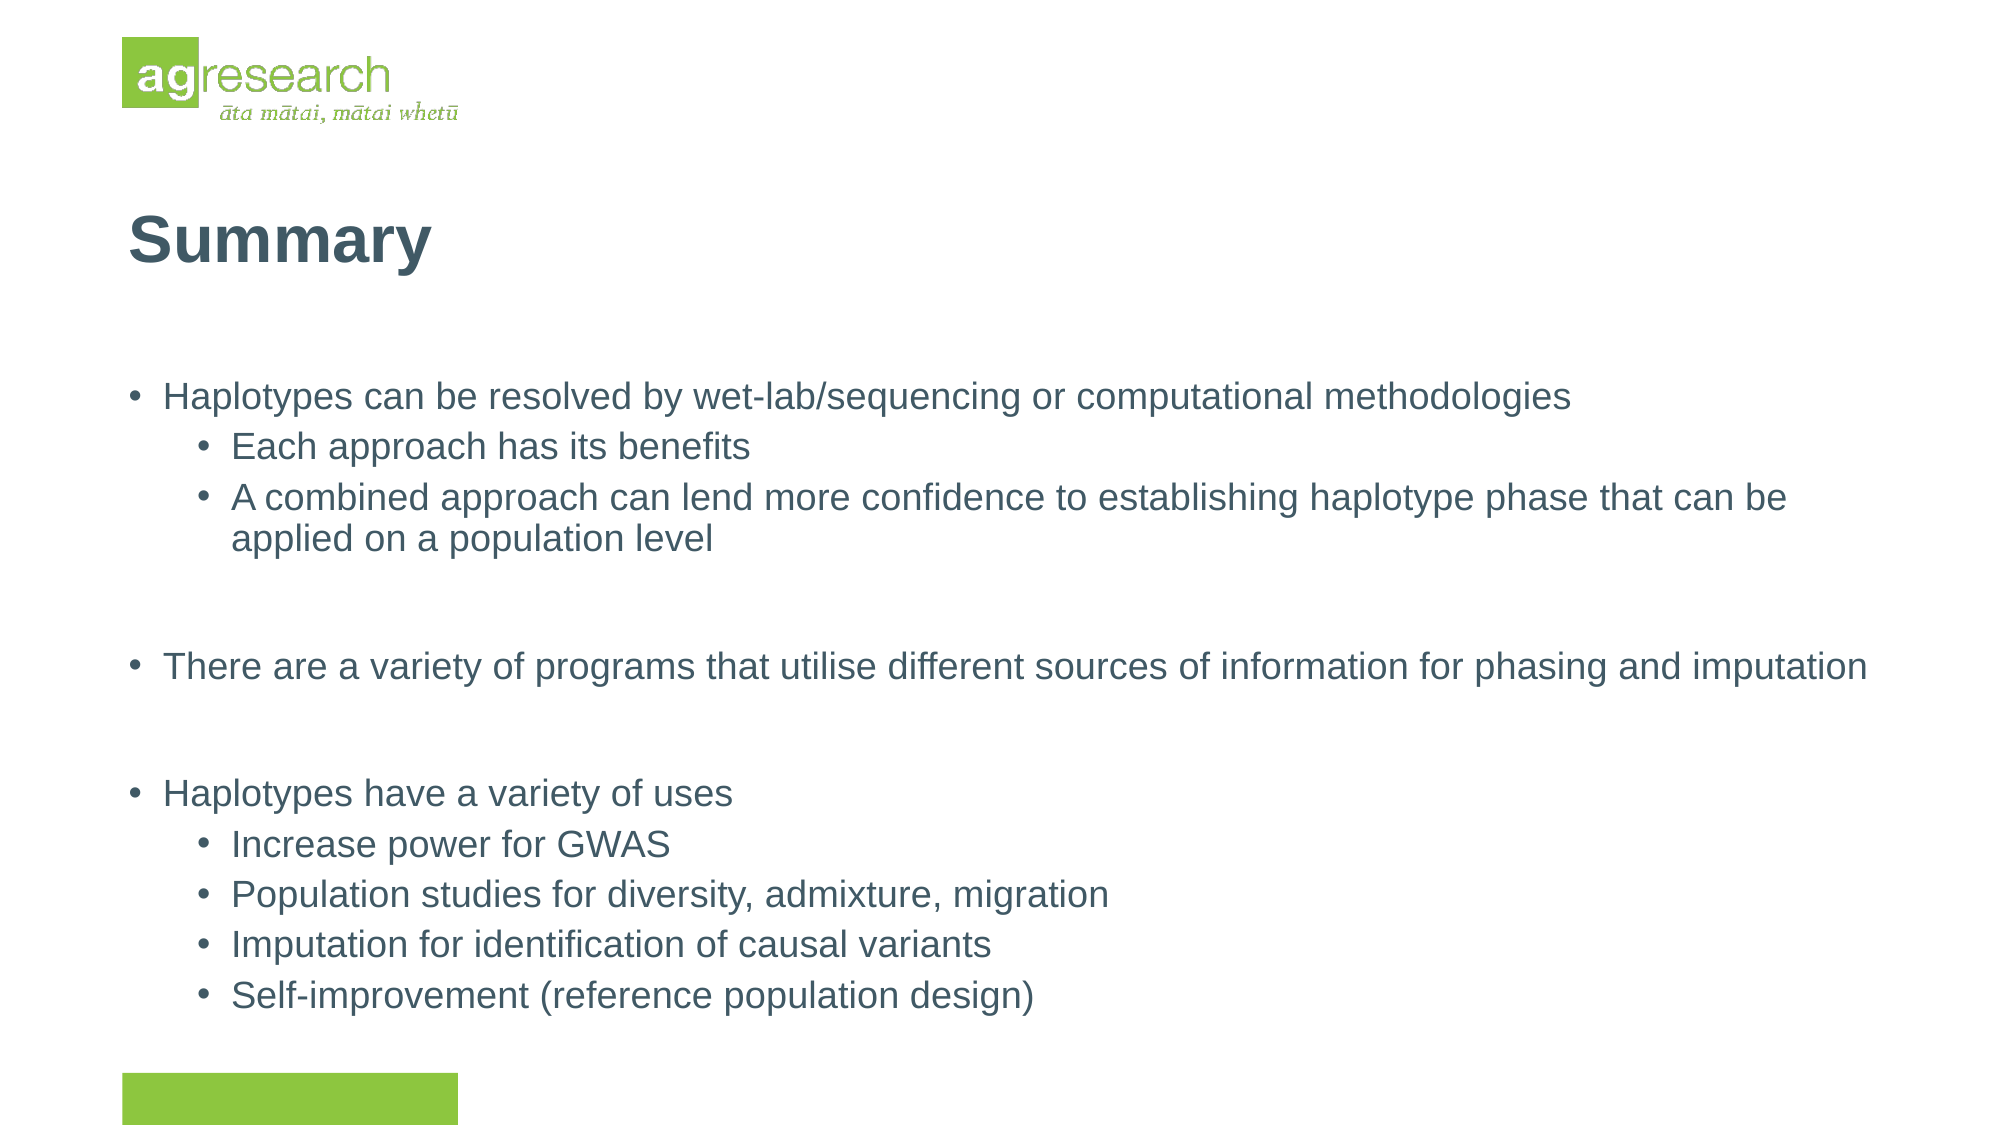

Summary
Haplotypes can be resolved by wet-lab/sequencing or computational methodologies
Each approach has its benefits
A combined approach can lend more confidence to establishing haplotype phase that can be applied on a population level

There are a variety of programs that utilise different sources of information for phasing and imputation

Haplotypes have a variety of uses
Increase power for GWAS
Population studies for diversity, admixture, migration
Imputation for identification of causal variants
Self-improvement (reference population design)